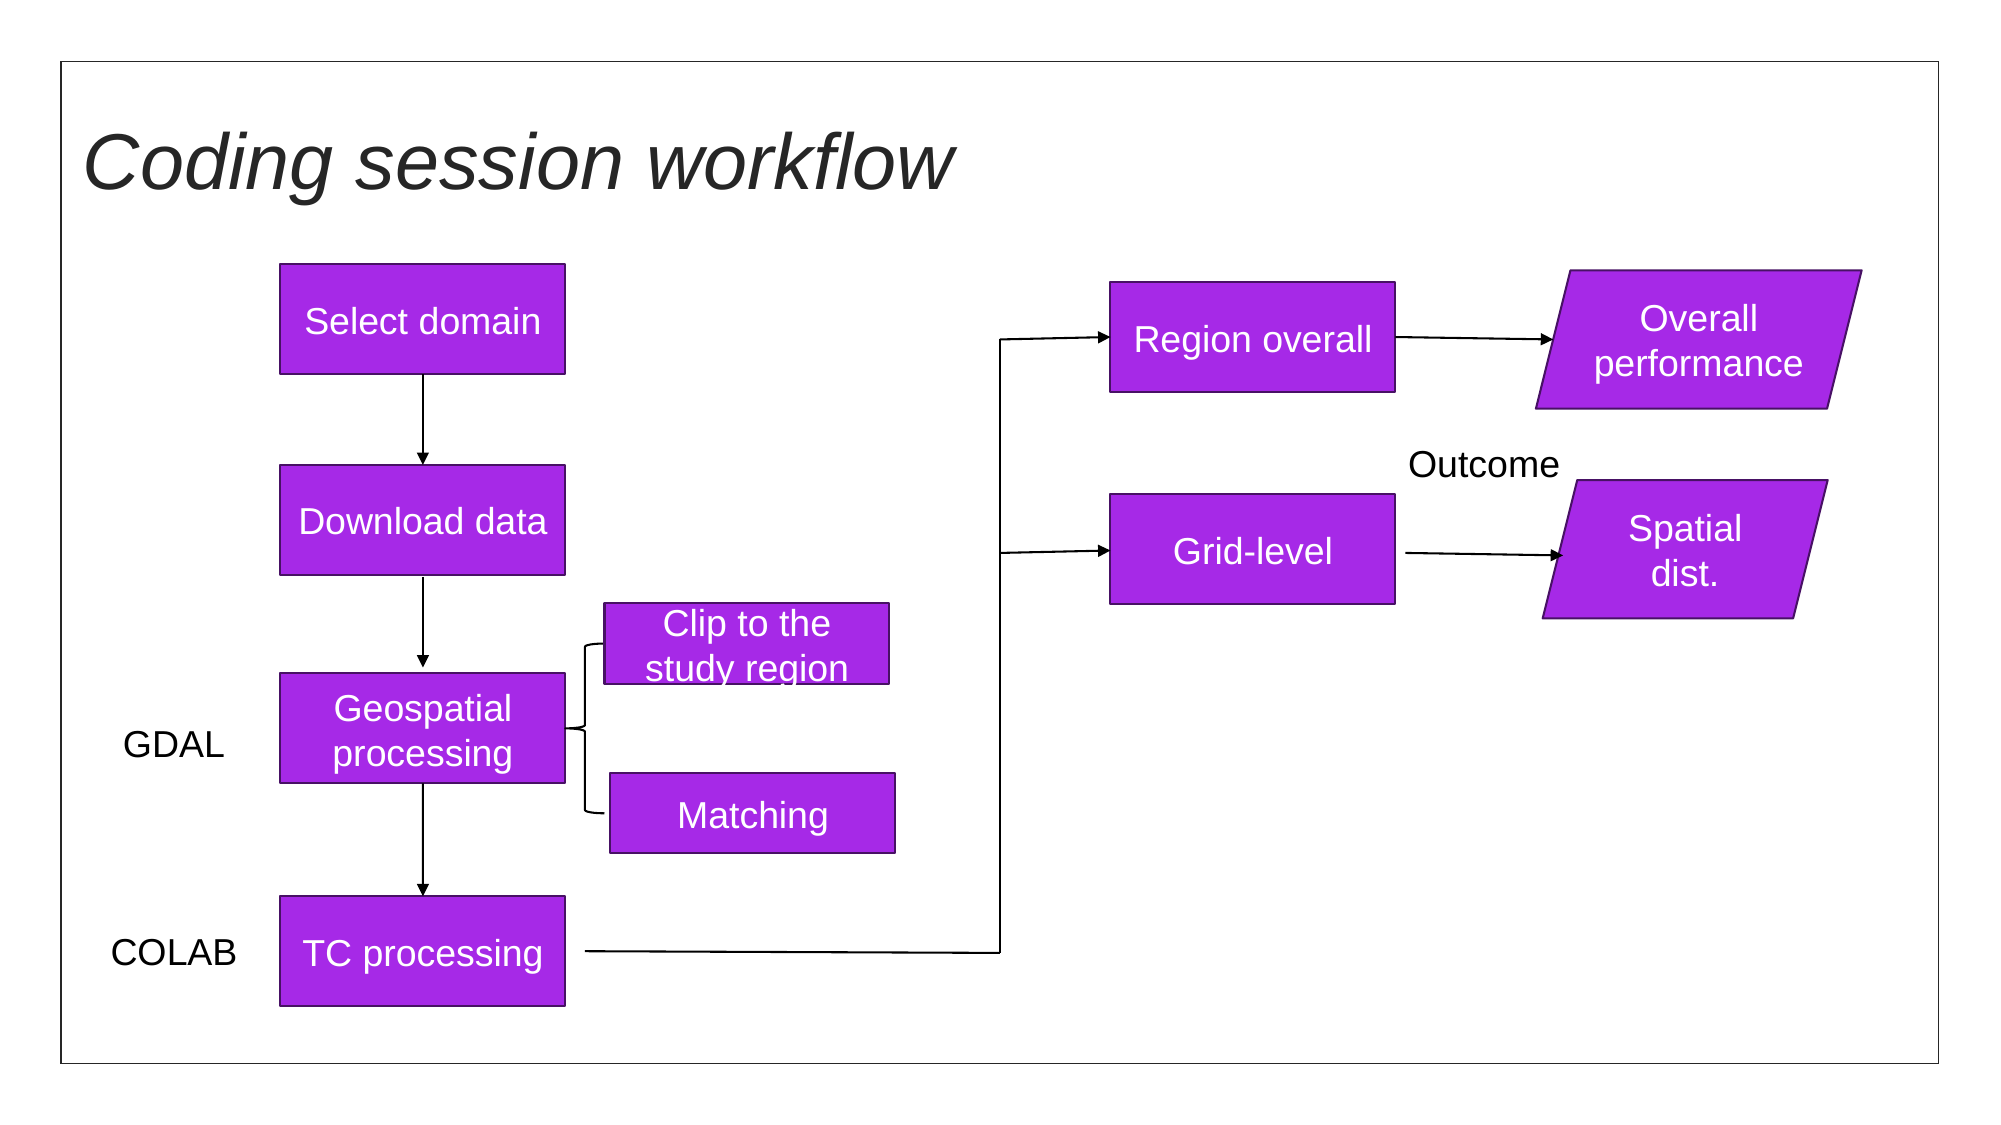

# Coding session workflow
Select domain
Overall performance
Region overall
Outcome
Download data
Spatial dist.
Grid-level
Clip to the study region

Geospatial processing
GDAL
Matching
TC processing
COLAB